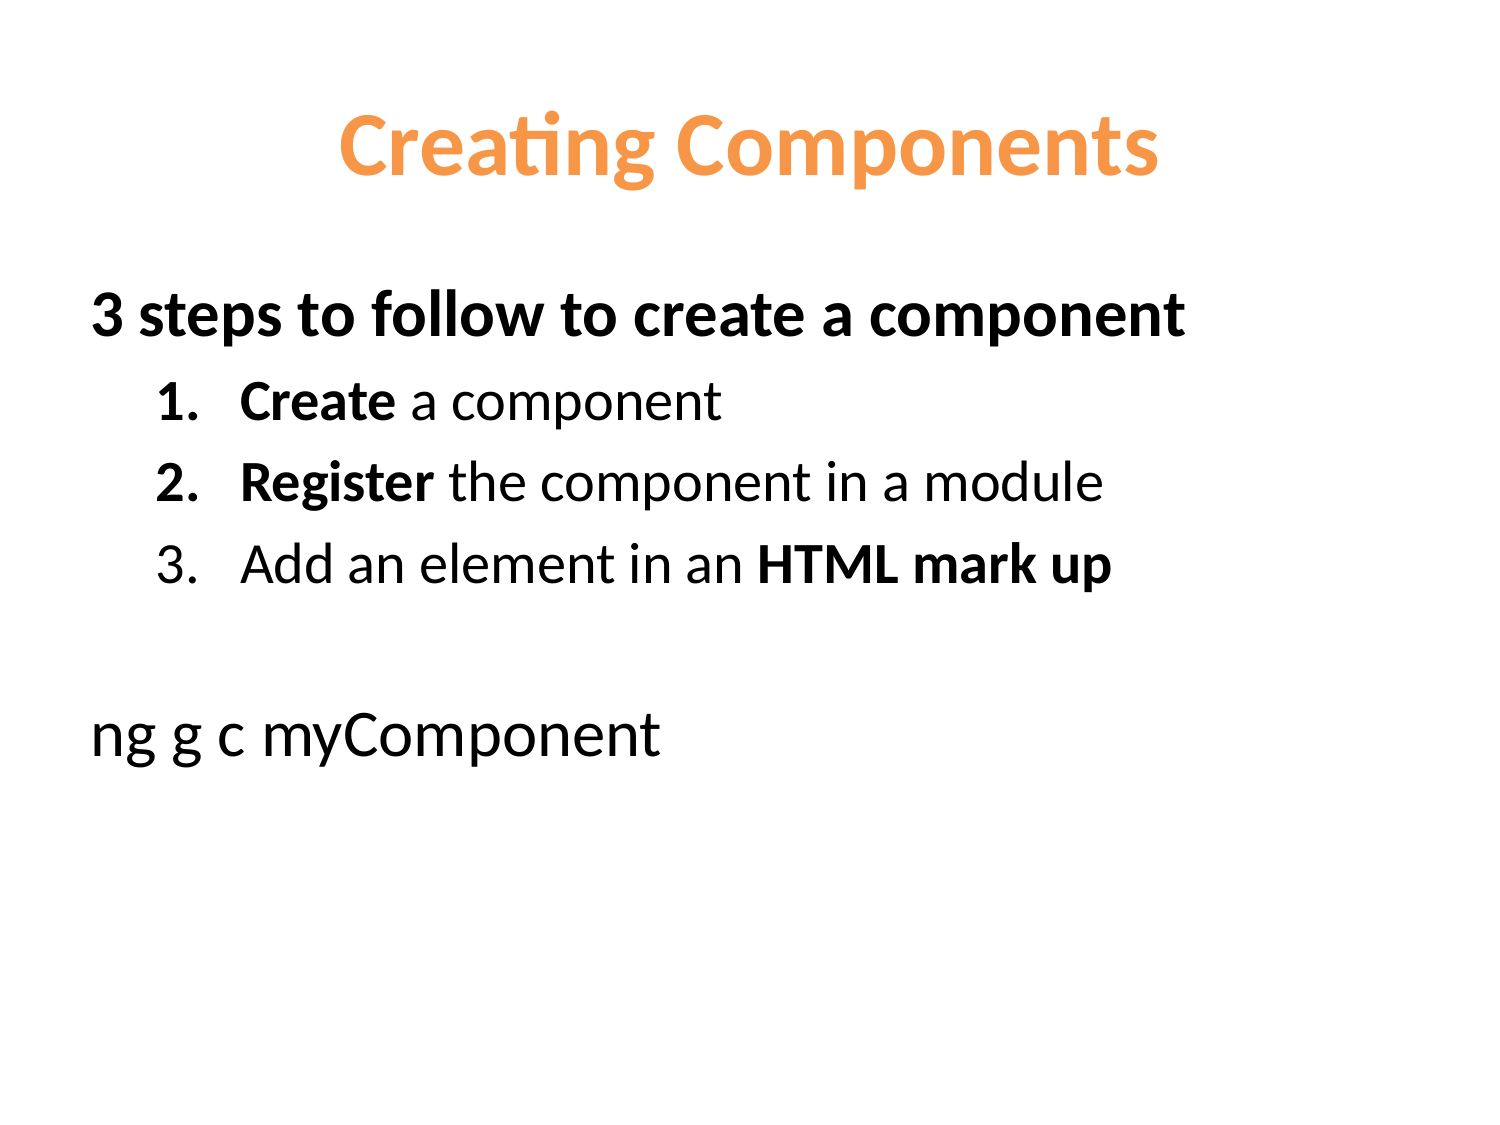

# Creating Components
3 steps to follow to create a component
Create a component
Register the component in a module
Add an element in an HTML mark up

ng g c myComponent